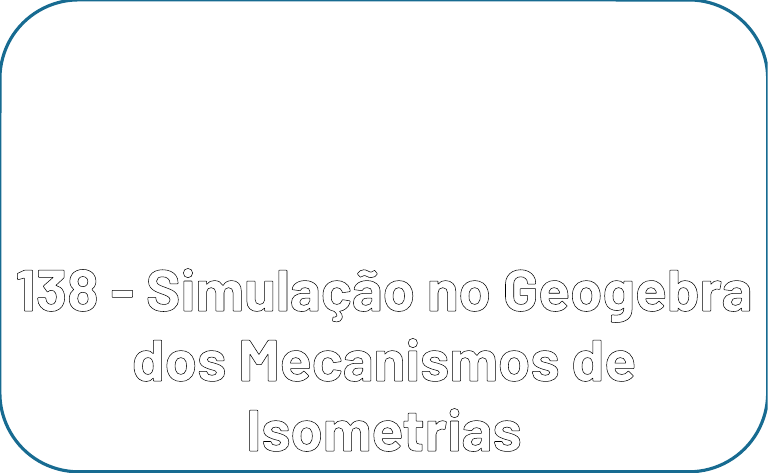

138 - Simulação no Geogebra dos Mecanismos de Isometrias